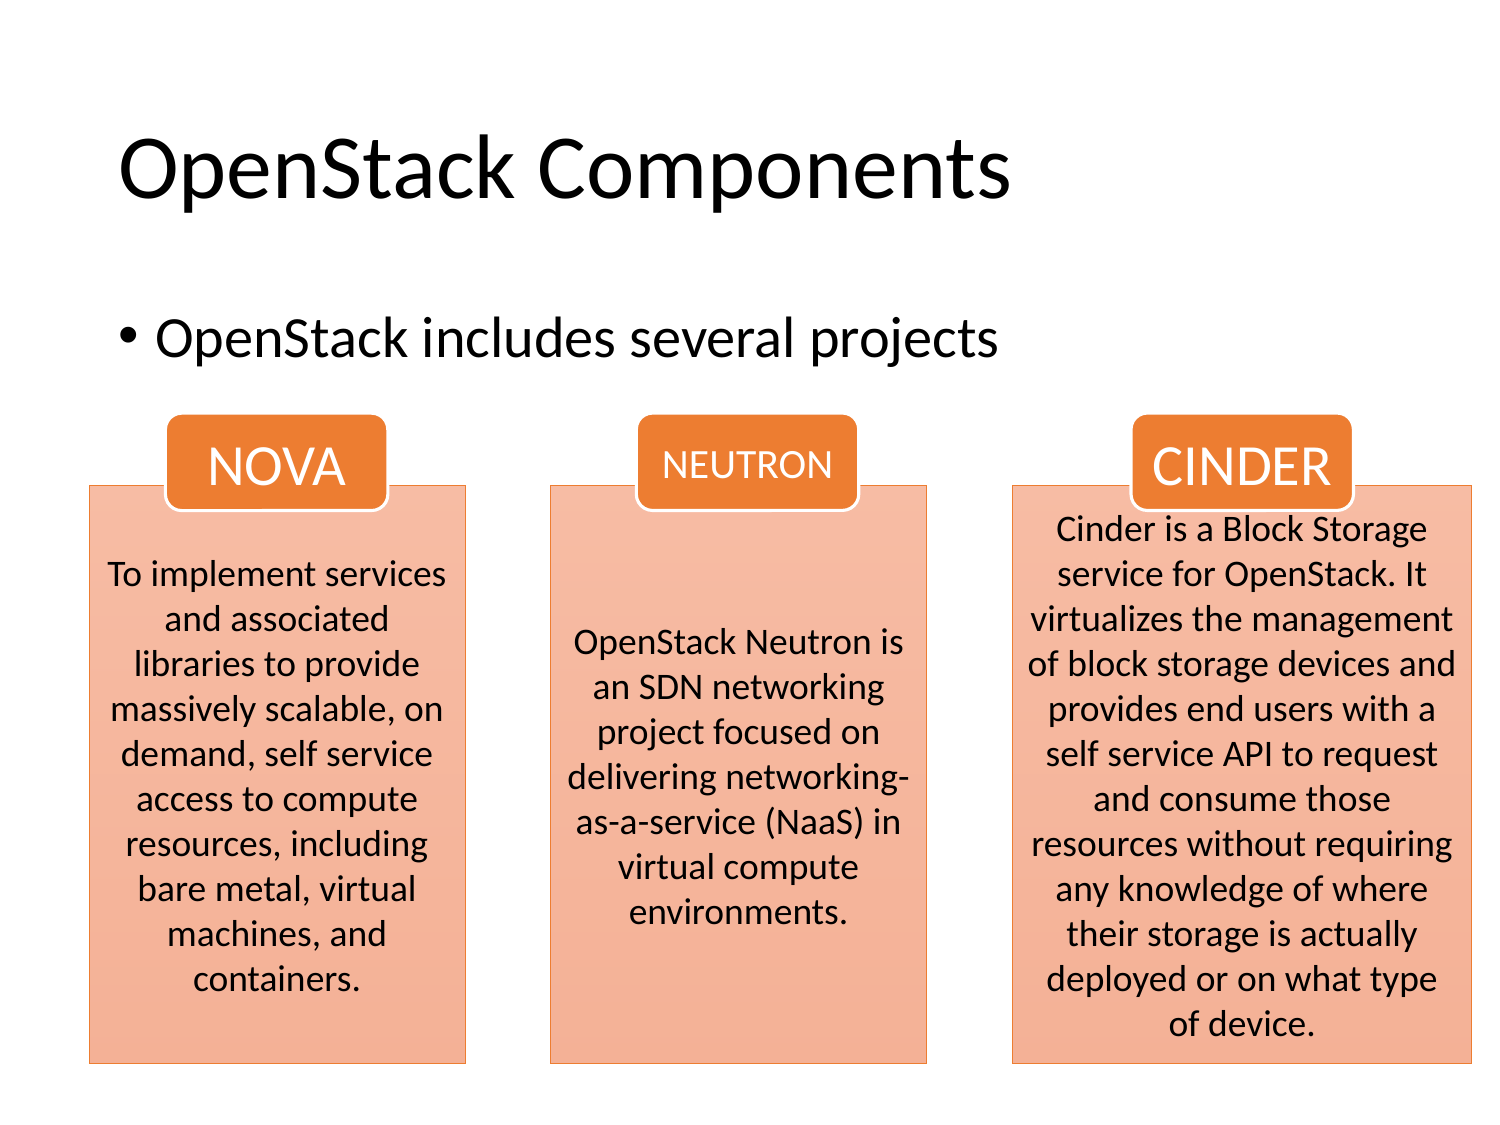

# OpenStack Components
OpenStack includes several projects
NEUTRON
CINDER
NOVA
To implement services and associated libraries to provide massively scalable, on demand, self service access to compute resources, including bare metal, virtual machines, and containers.
OpenStack Neutron is an SDN networking project focused on delivering networking-as-a-service (NaaS) in virtual compute environments.
Cinder is a Block Storage service for OpenStack. It virtualizes the management of block storage devices and provides end users with a self service API to request and consume those resources without requiring any knowledge of where their storage is actually deployed or on what type of device.